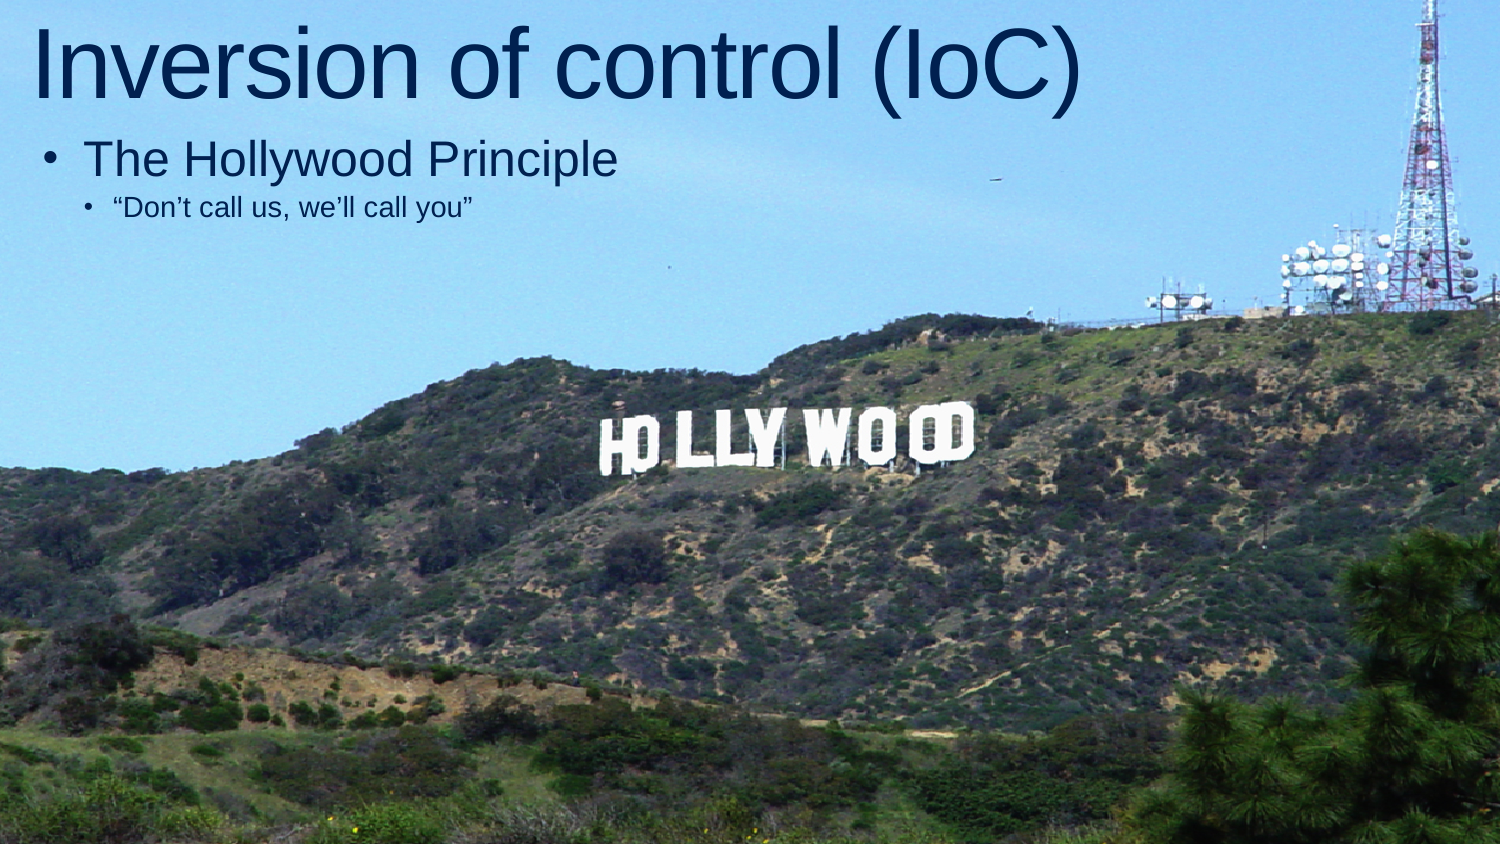

# Inversion of control (IoC)
The Hollywood Principle
“Don’t call us, we’ll call you”